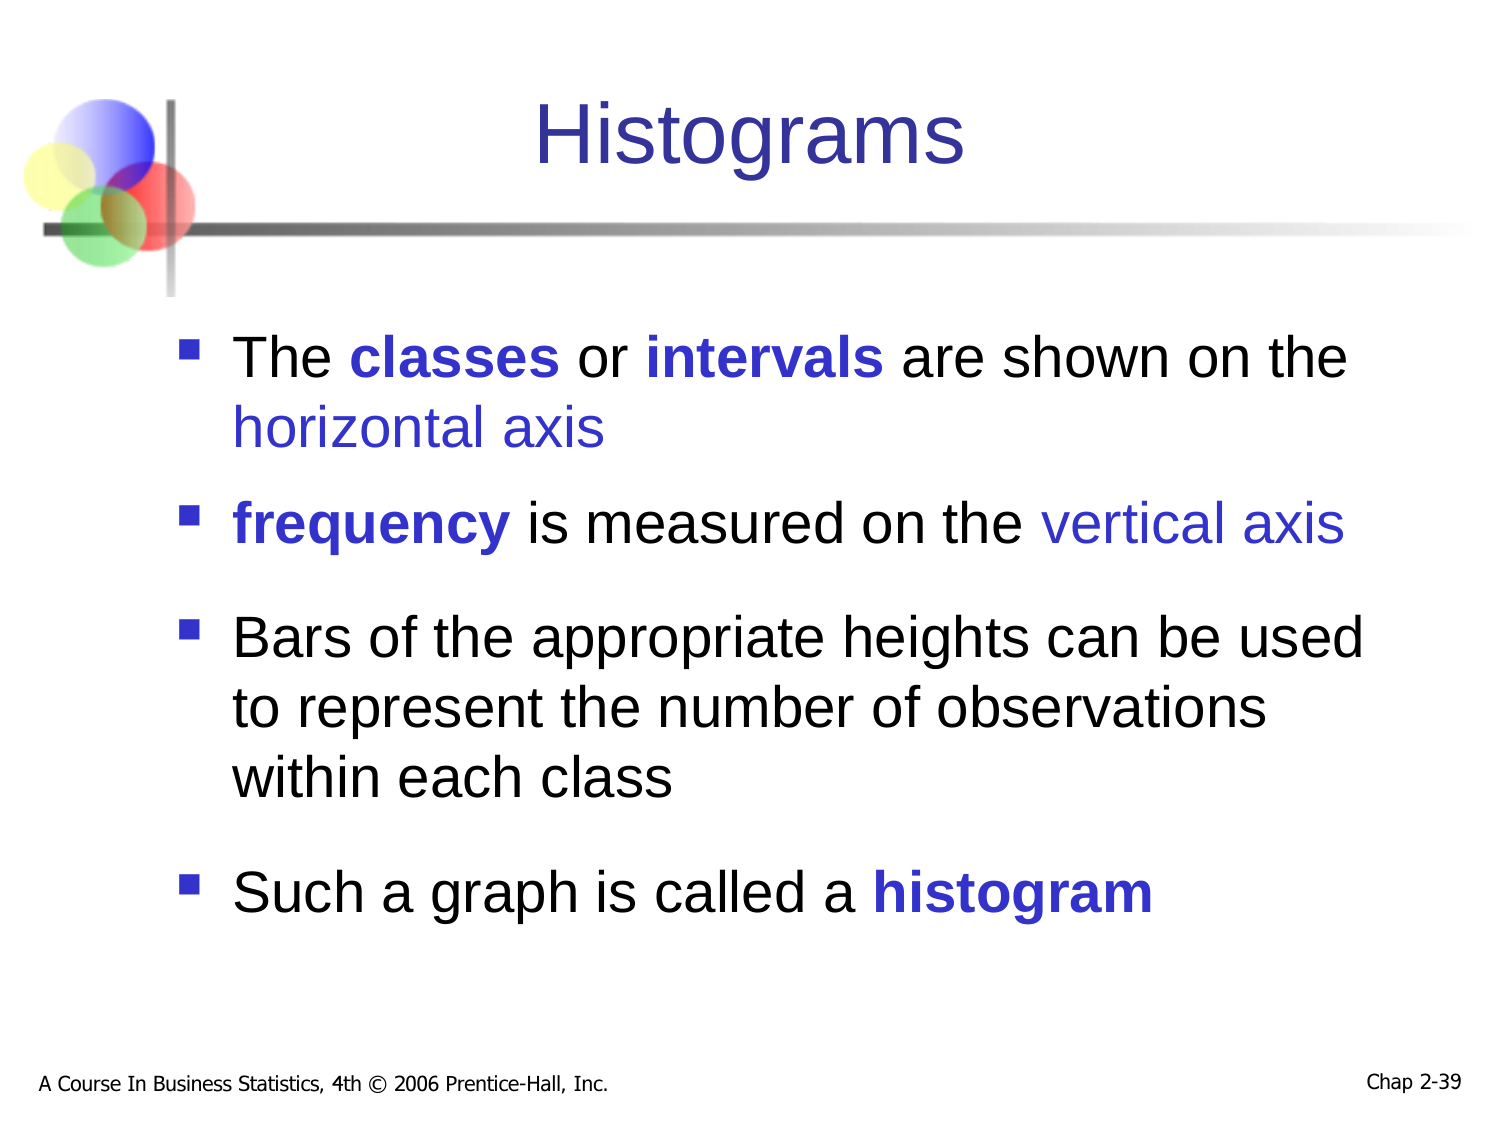

# Histograms
The classes or intervals are shown on the horizontal axis
frequency is measured on the vertical axis

Bars of the appropriate heights can be used to represent the number of observations within each class

Such a graph is called a histogram
A Course In Business Statistics, 4th © 2006 Prentice-Hall, Inc.
Chap 2-39